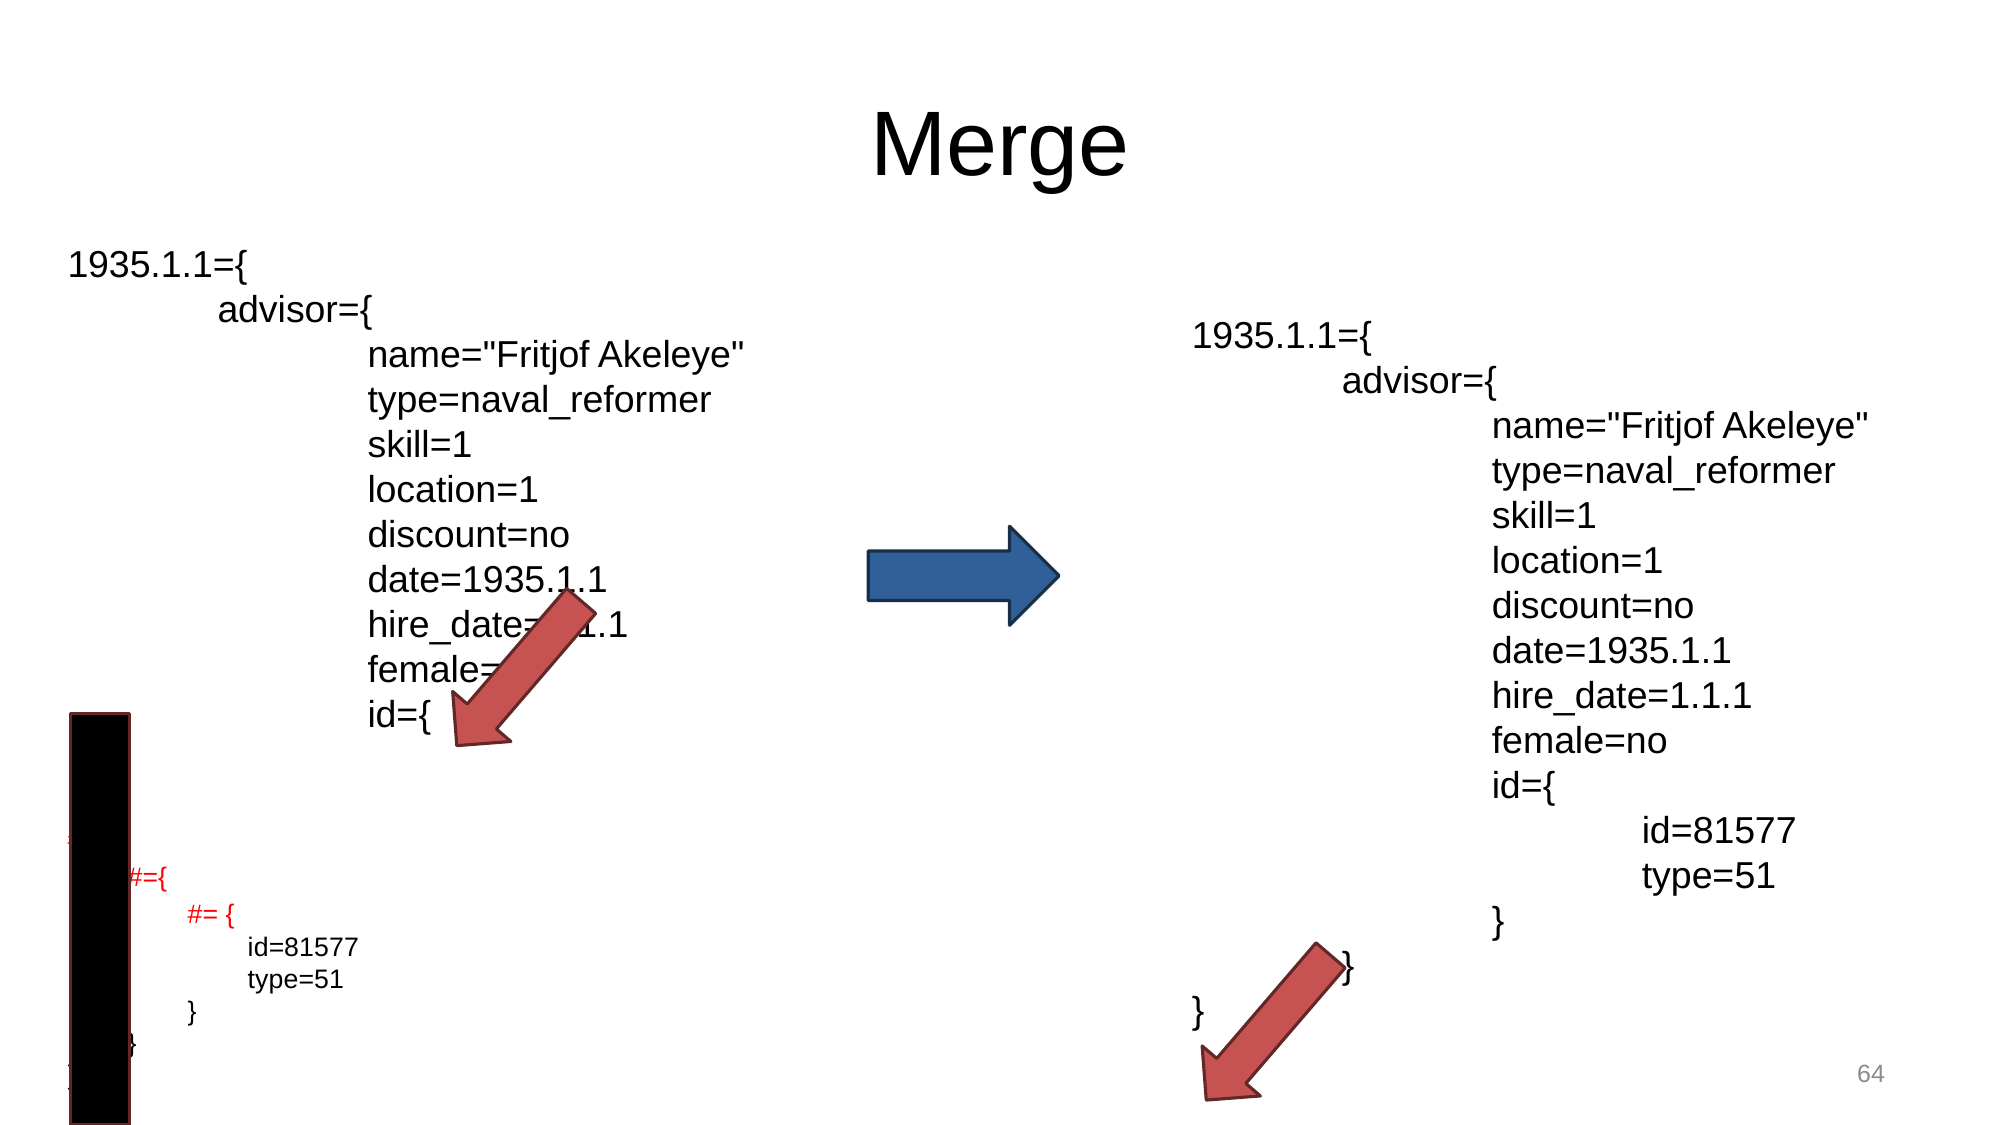

# Merge
1935.1.1={
	advisor={
		name="Fritjof Akeleye"
		type=naval_reformer
		skill=1
		location=1
		discount=no
		date=1935.1.1
		hire_date=1.1.1
		female=no
		id={

1935.1.1={
	advisor={
		name="Fritjof Akeleye"
		type=naval_reformer
		skill=1
		location=1
		discount=no
		date=1935.1.1
		hire_date=1.1.1
		female=no
		id={
			id=81577
			type=51
		}
 	}
}

#={
	#={
		#= {
			id=81577
			type=51
		}
 	}
}

64